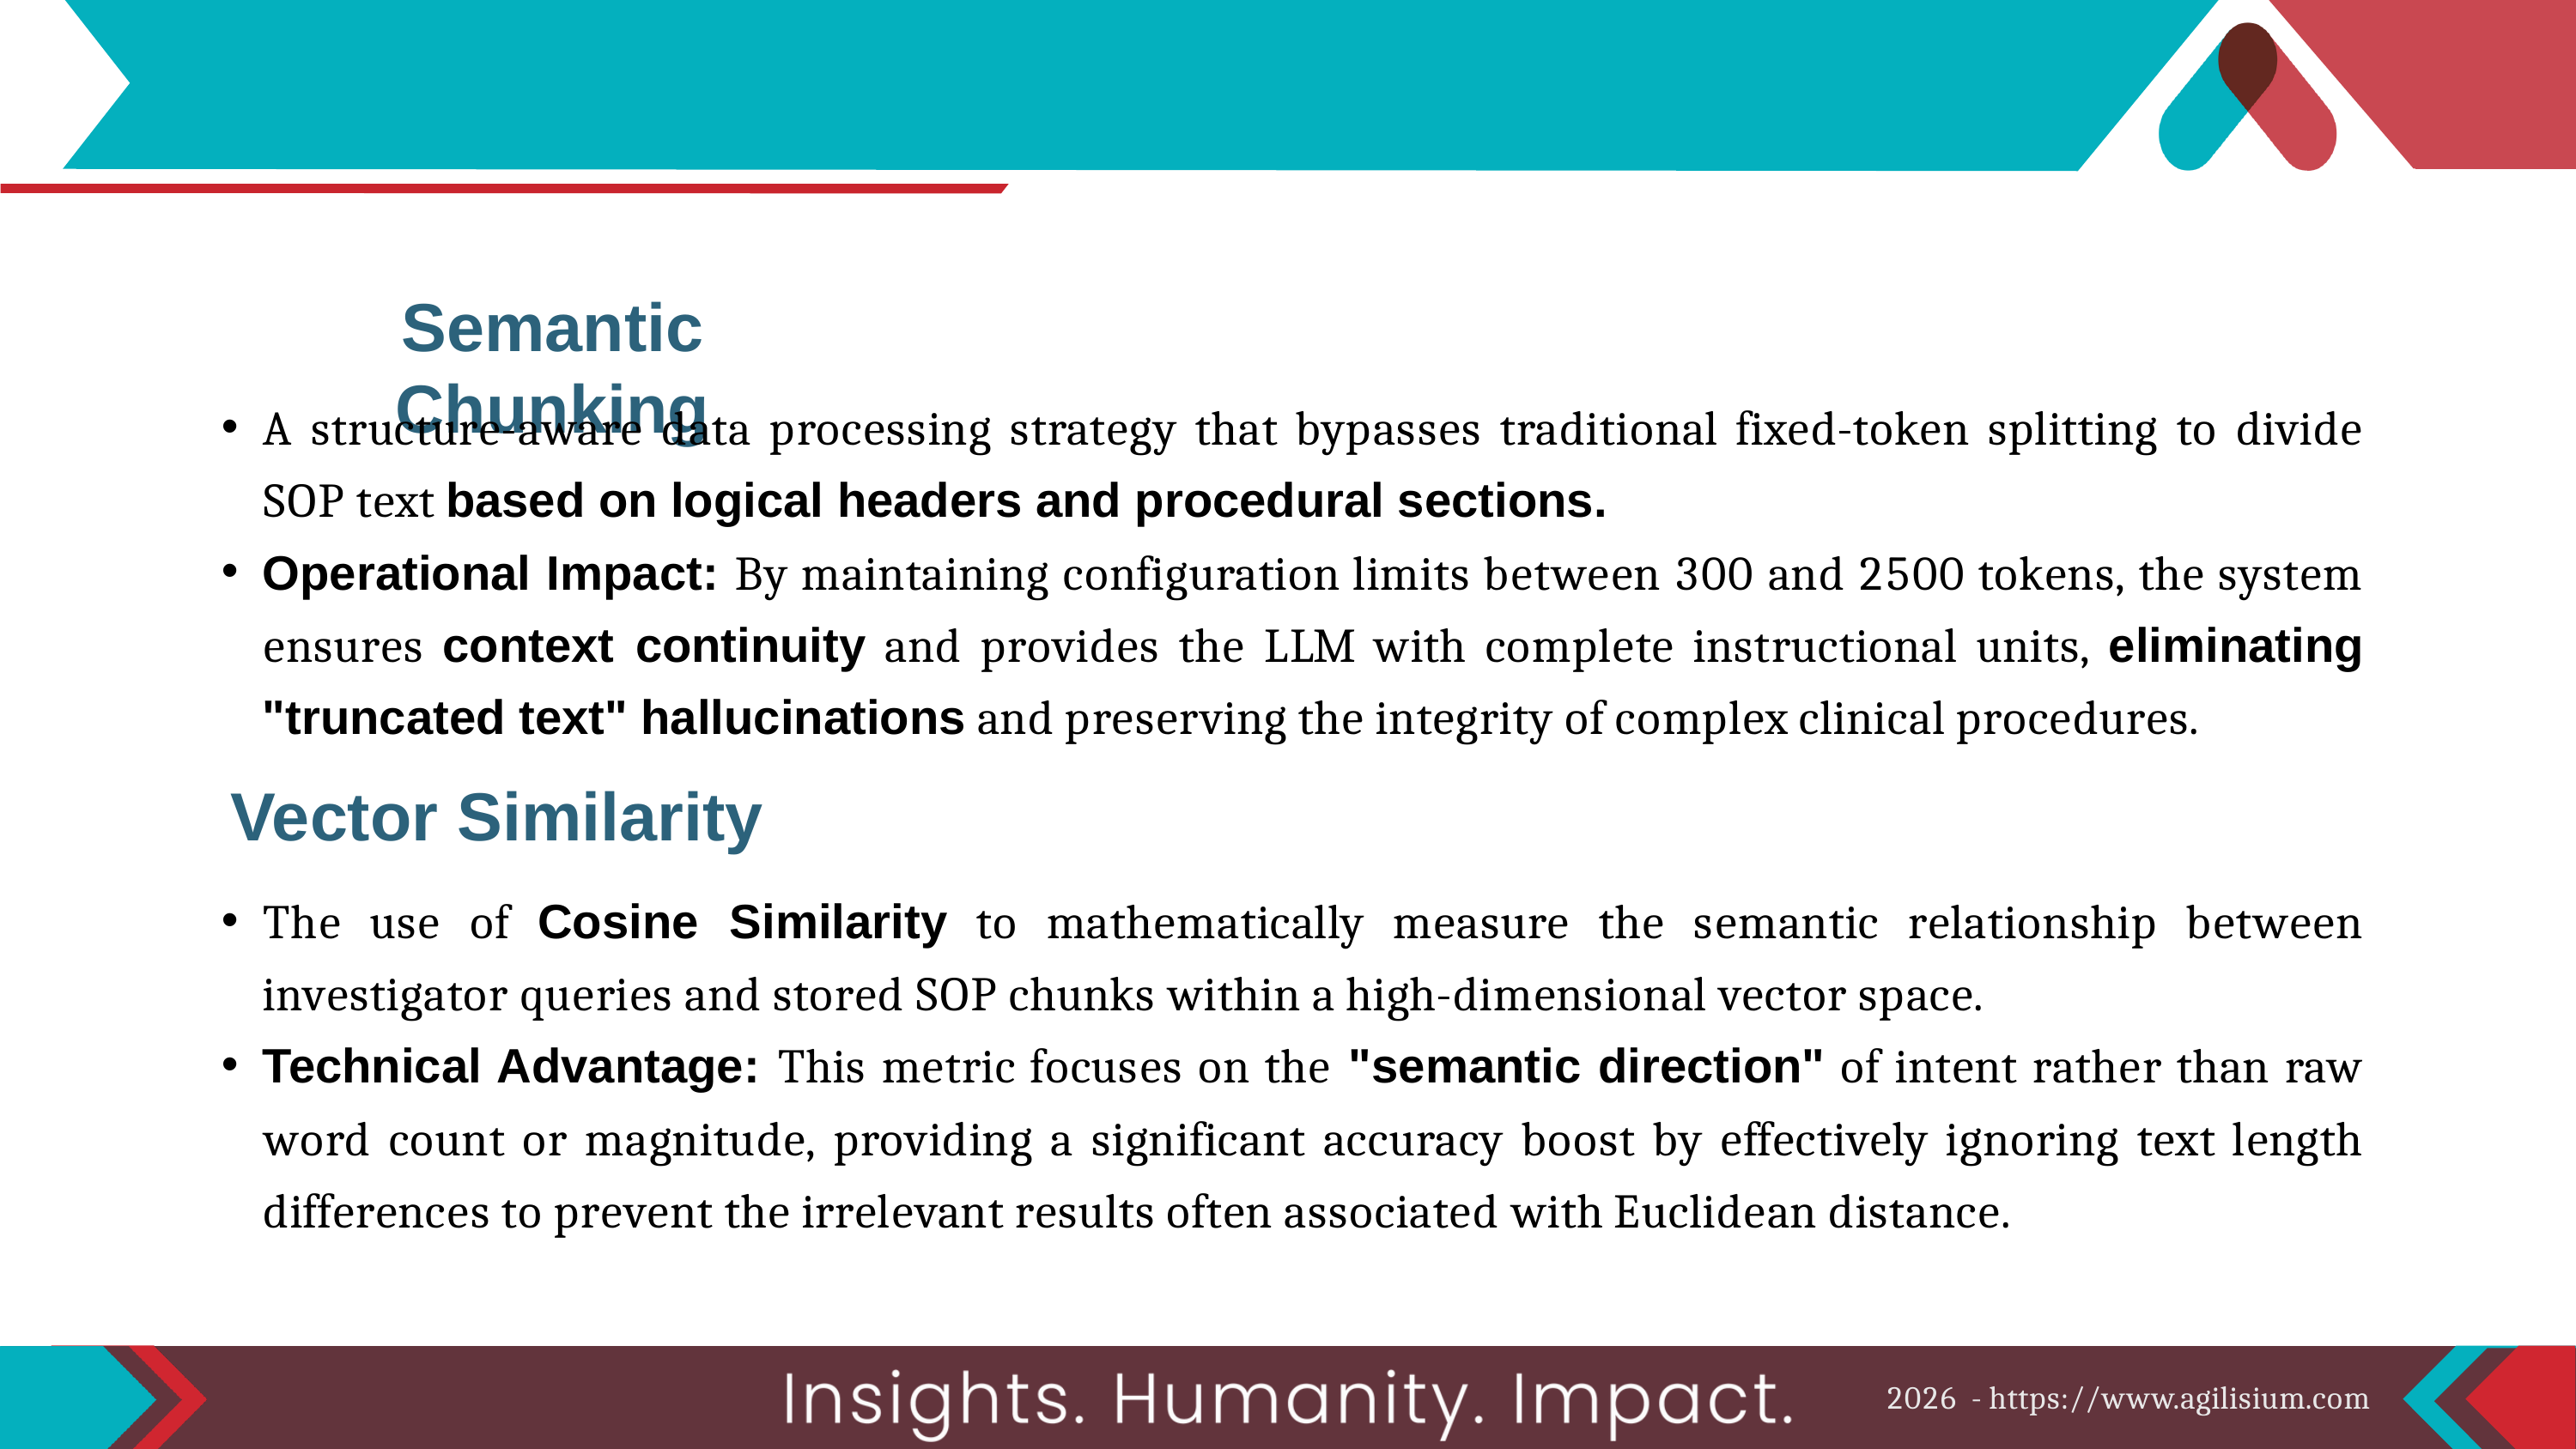

Semantic Chunking
A structure-aware data processing strategy that bypasses traditional fixed-token splitting to divide SOP text based on logical headers and procedural sections.
Operational Impact: By maintaining configuration limits between 300 and 2500 tokens, the system ensures context continuity and provides the LLM with complete instructional units, eliminating "truncated text" hallucinations and preserving the integrity of complex clinical procedures.
Vector Similarity
The use of Cosine Similarity to mathematically measure the semantic relationship between investigator queries and stored SOP chunks within a high-dimensional vector space.
Technical Advantage: This metric focuses on the "semantic direction" of intent rather than raw word count or magnitude, providing a significant accuracy boost by effectively ignoring text length differences to prevent the irrelevant results often associated with Euclidean distance.

2026  - https://www.agilisium.com